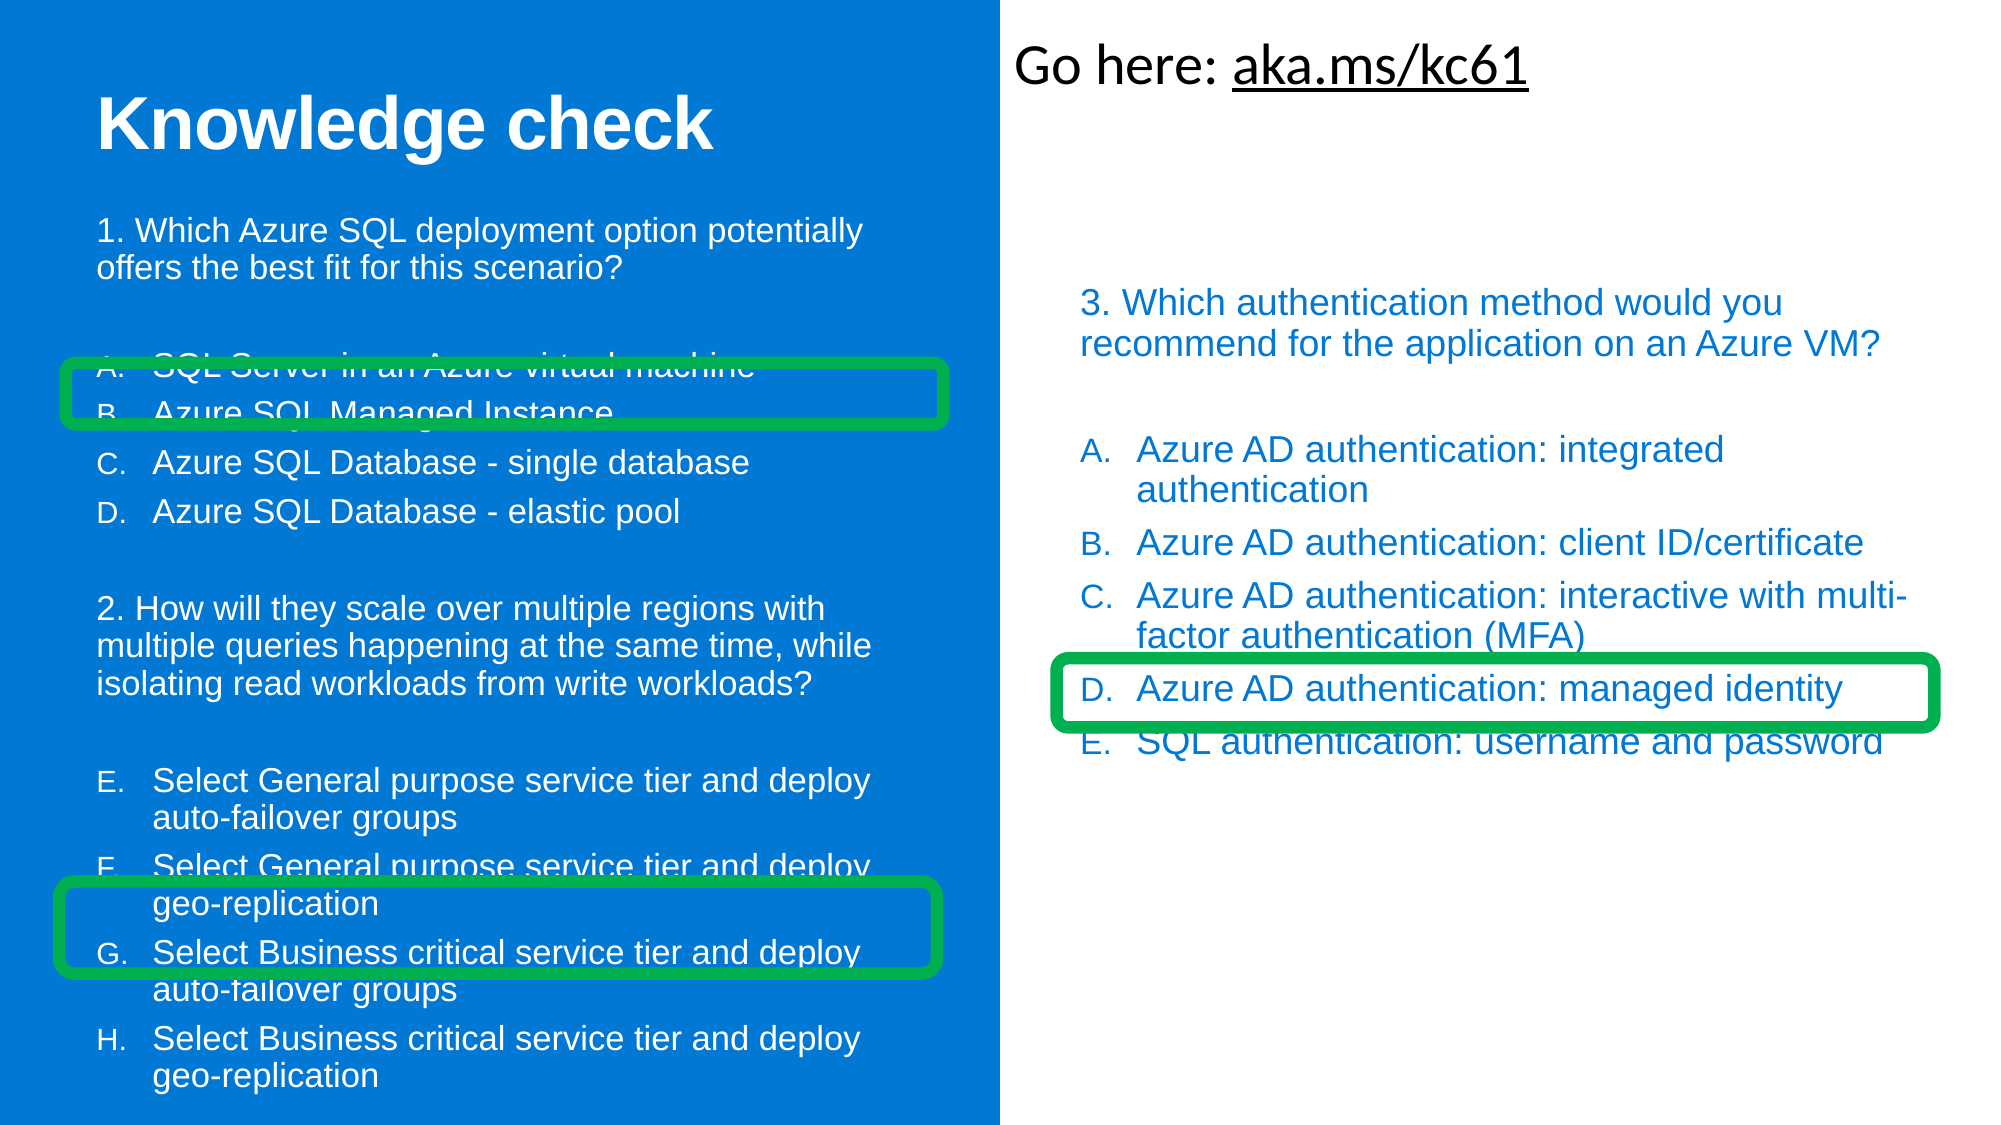

Go here: aka.ms/kc61
# Knowledge check
1. Which Azure SQL deployment option potentially offers the best fit for this scenario?

SQL Server in an Azure virtual machine
Azure SQL Managed Instance
Azure SQL Database - single database
Azure SQL Database - elastic pool

2. How will they scale over multiple regions with multiple queries happening at the same time, while isolating read workloads from write workloads?

Select General purpose service tier and deploy auto-failover groups
Select General purpose service tier and deploy geo-replication
Select Business critical service tier and deploy auto-failover groups
Select Business critical service tier and deploy geo-replication
3. Which authentication method would you recommend for the application on an Azure VM?

Azure AD authentication: integrated authentication
Azure AD authentication: client ID/certificate
Azure AD authentication: interactive with multi-factor authentication (MFA)
Azure AD authentication: managed identity
SQL authentication: username and password